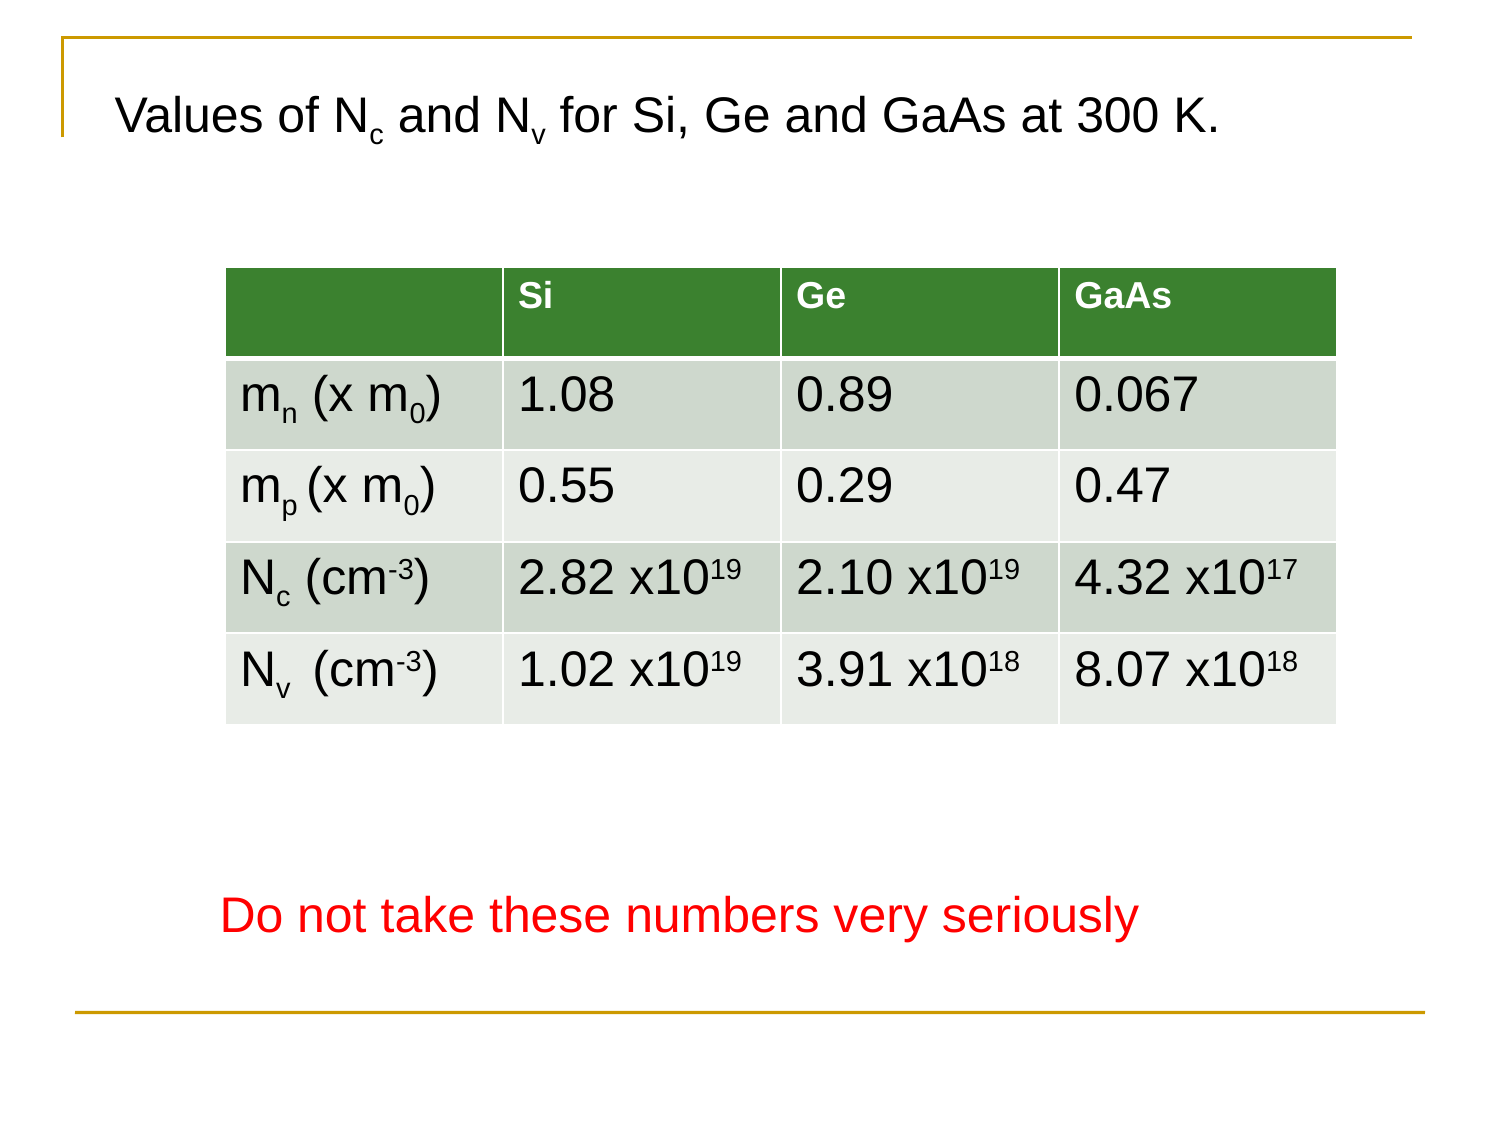

Values of Nc and Nv for Si, Ge and GaAs at 300 K.
|  | Si | Ge | GaAs |
| --- | --- | --- | --- |
| mn (x m0) | 1.08 | 0.89 | 0.067 |
| mp (x m0) | 0.55 | 0.29 | 0.47 |
| Nc (cm-3) | 2.82 x1019 | 2.10 x1019 | 4.32 x1017 |
| Nv (cm-3) | 1.02 x1019 | 3.91 x1018 | 8.07 x1018 |
Do not take these numbers very seriously